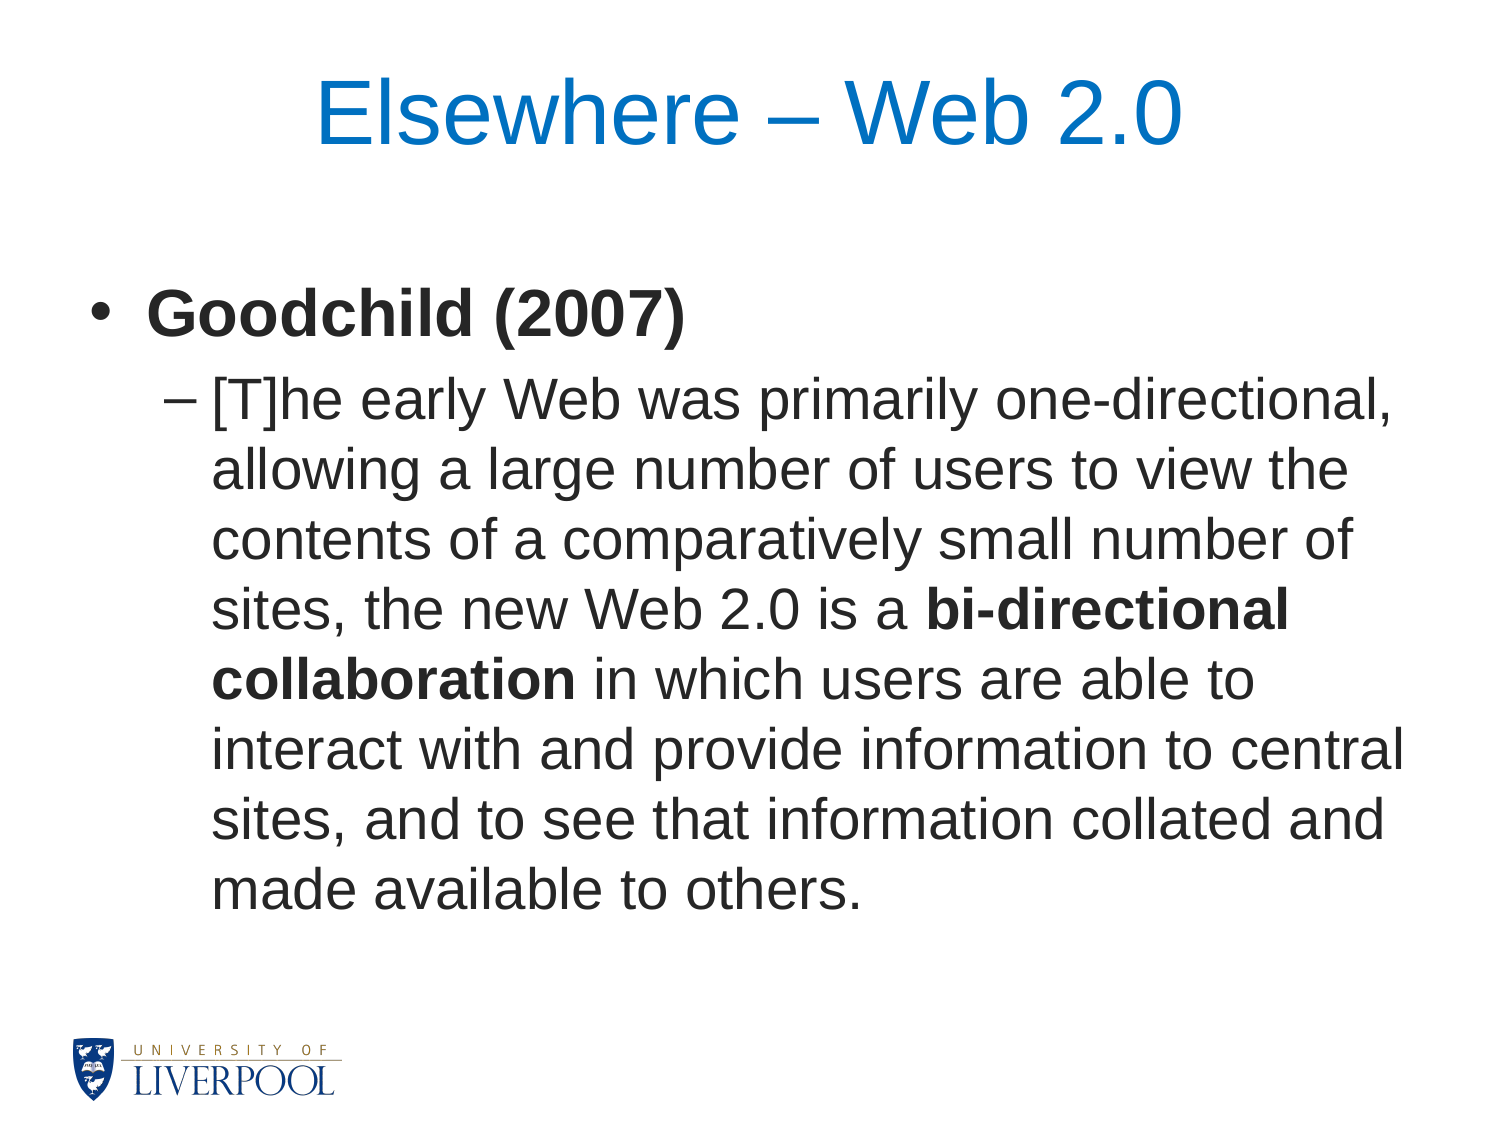

# Elsewhere – Web 2.0
Goodchild (2007)
[T]he early Web was primarily one-directional, allowing a large number of users to view the contents of a comparatively small number of sites, the new Web 2.0 is a bi-directional collaboration in which users are able to interact with and provide information to central sites, and to see that information collated and made available to others.